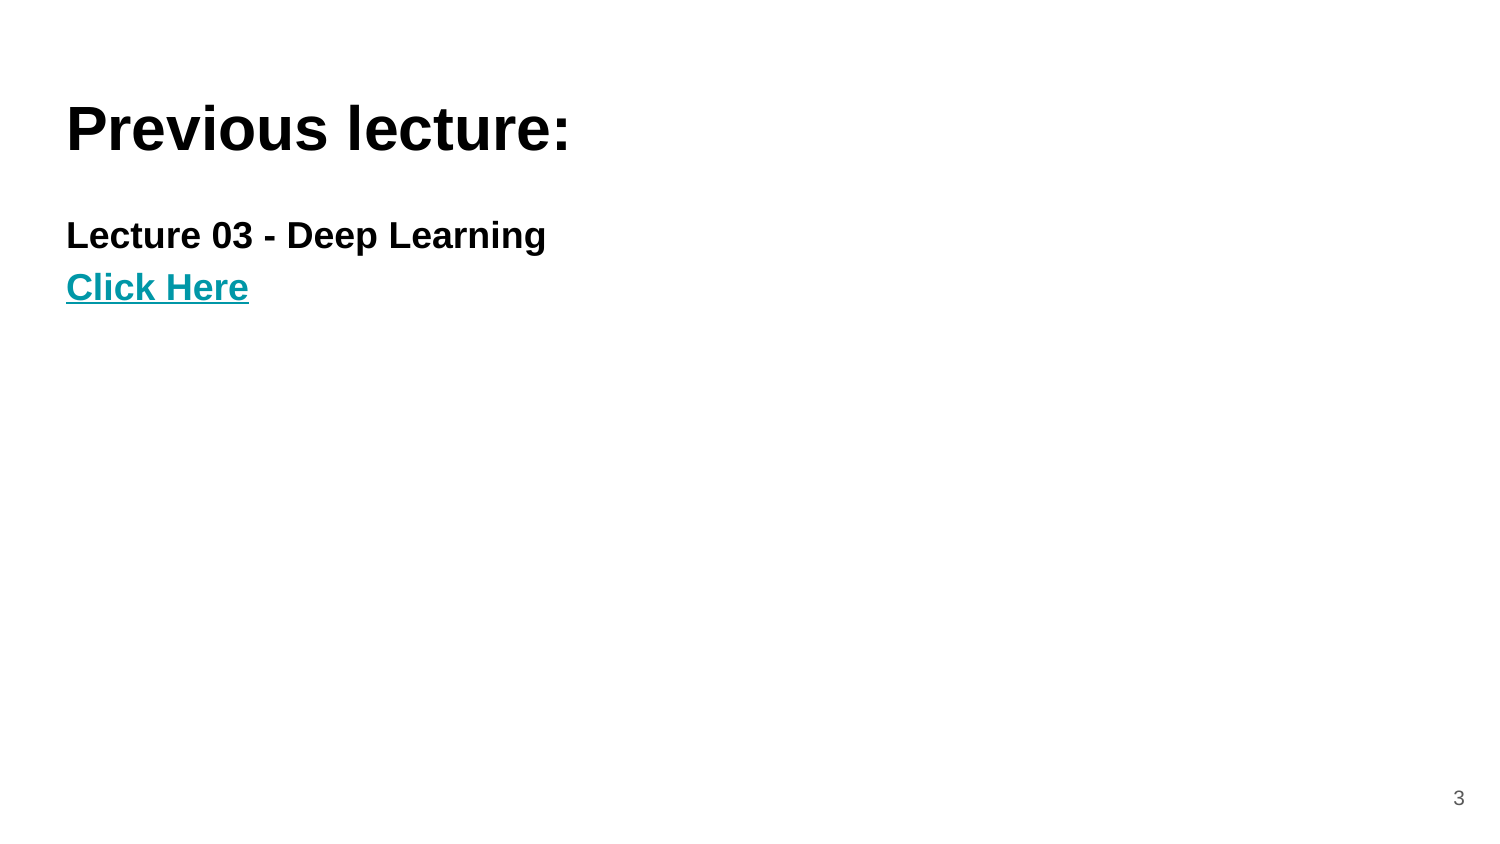

# Previous lecture:
Lecture 03 - Deep Learning
Click Here
3